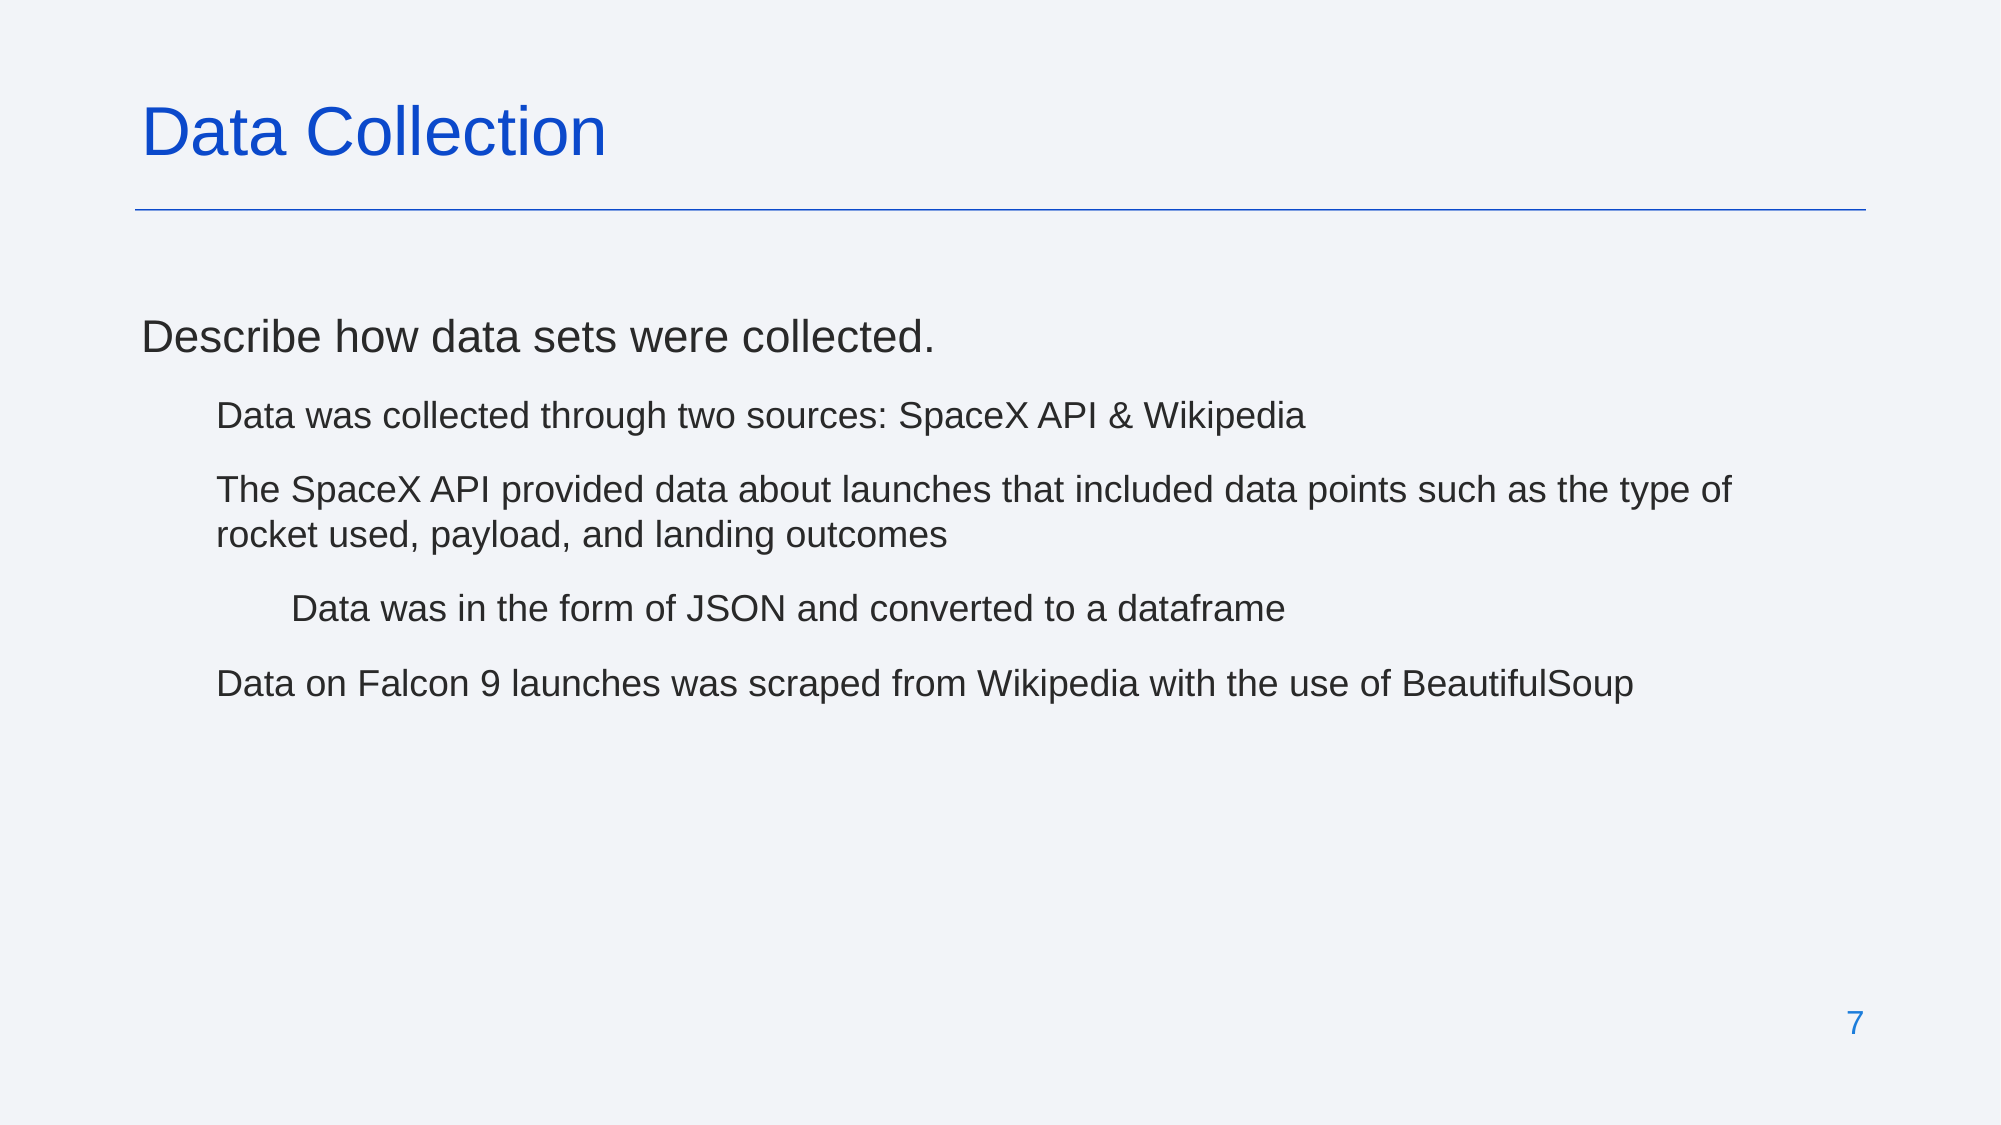

Data Collection
Describe how data sets were collected.
Data was collected through two sources: SpaceX API & Wikipedia
The SpaceX API provided data about launches that included data points such as the type of rocket used, payload, and landing outcomes
Data was in the form of JSON and converted to a dataframe
Data on Falcon 9 launches was scraped from Wikipedia with the use of BeautifulSoup

7